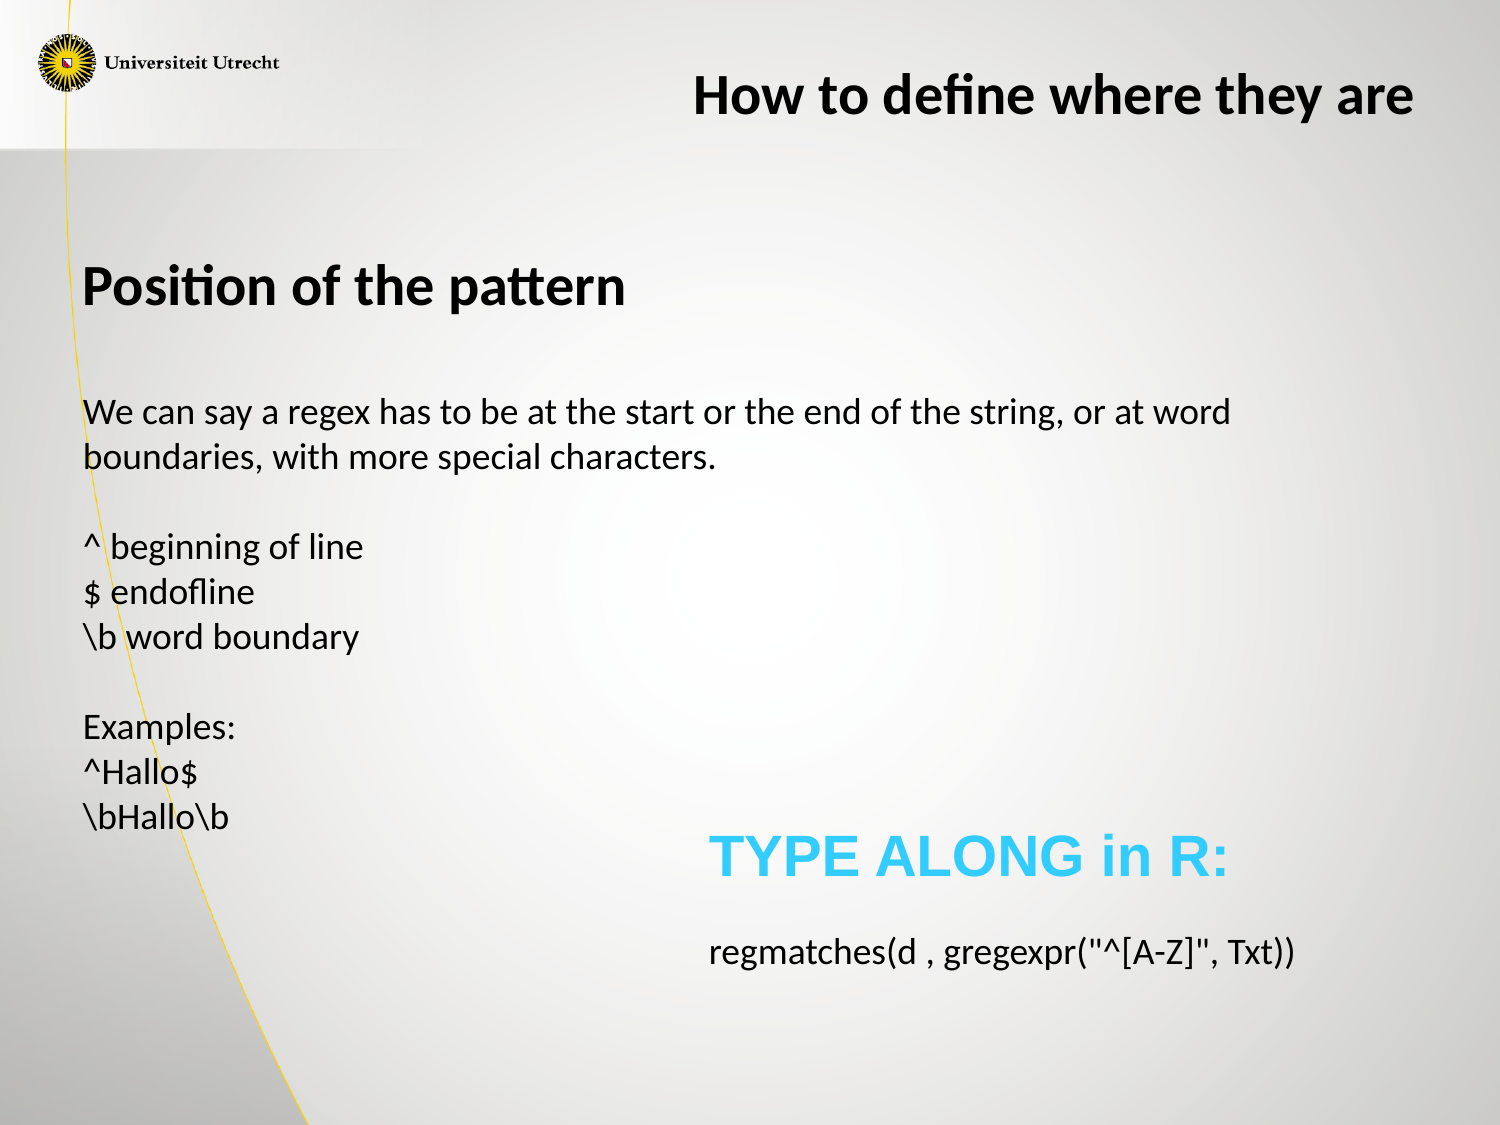

How to define where they are
Position of the pattern

We can say a regex has to be at the start or the end of the string, or at word boundaries, with more special characters.

^ beginning of line
$ endofline
\b word boundary

Examples:
^Hallo$
\bHallo\b
TYPE ALONG in R:
regmatches(d , gregexpr("^[A-Z]", Txt))